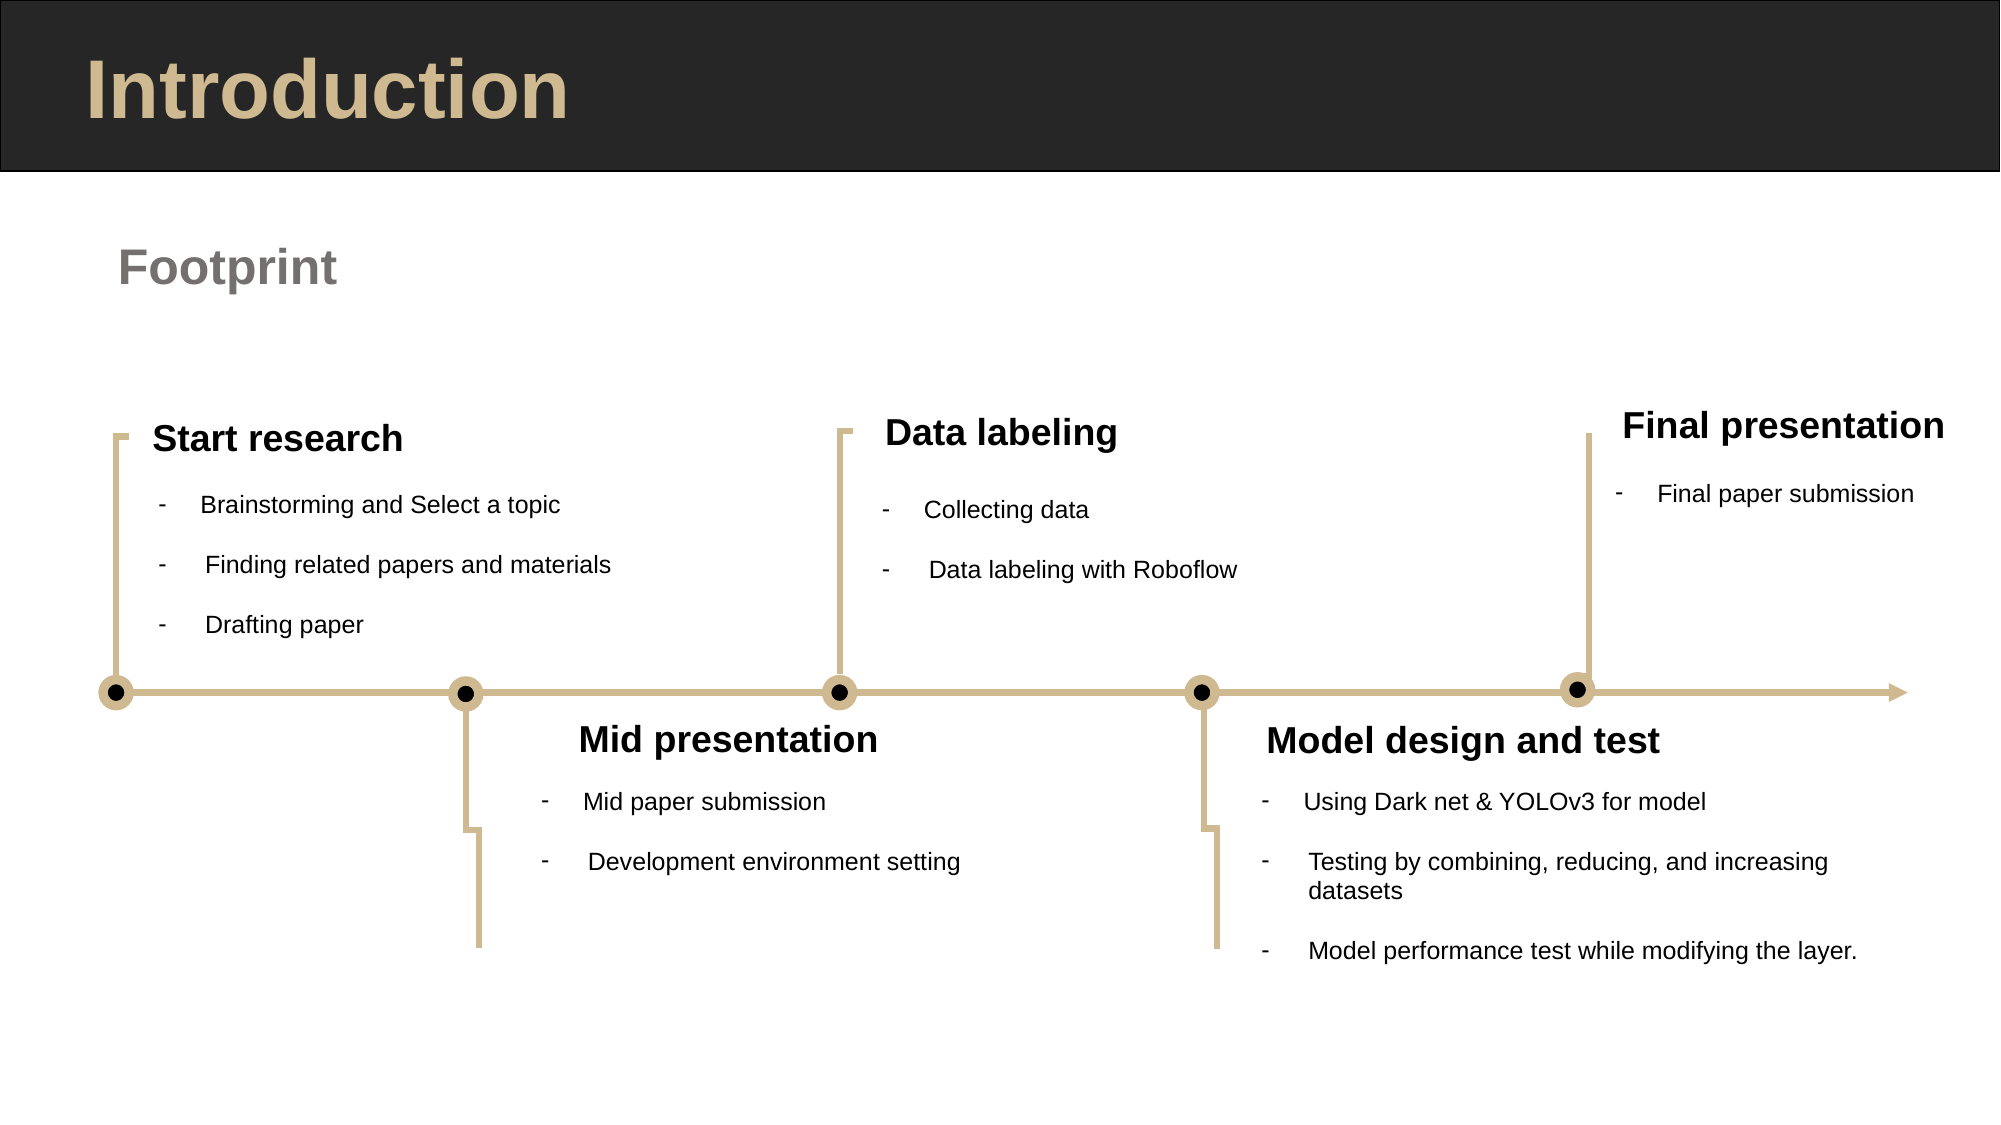

Introduction
Footprint
Final presentation
  Final paper submission
Data labeling
  Collecting data

Data labeling with Roboflow

Start research
  Brainstorming and Select a topic

Finding related papers and materials

Drafting paper

Mid presentation
  Mid paper submission

Development environment setting
Model design and test
  Using Dark net & YOLOv3 for model

Testing by combining, reducing, and increasing datasets

Model performance test while modifying the layer.